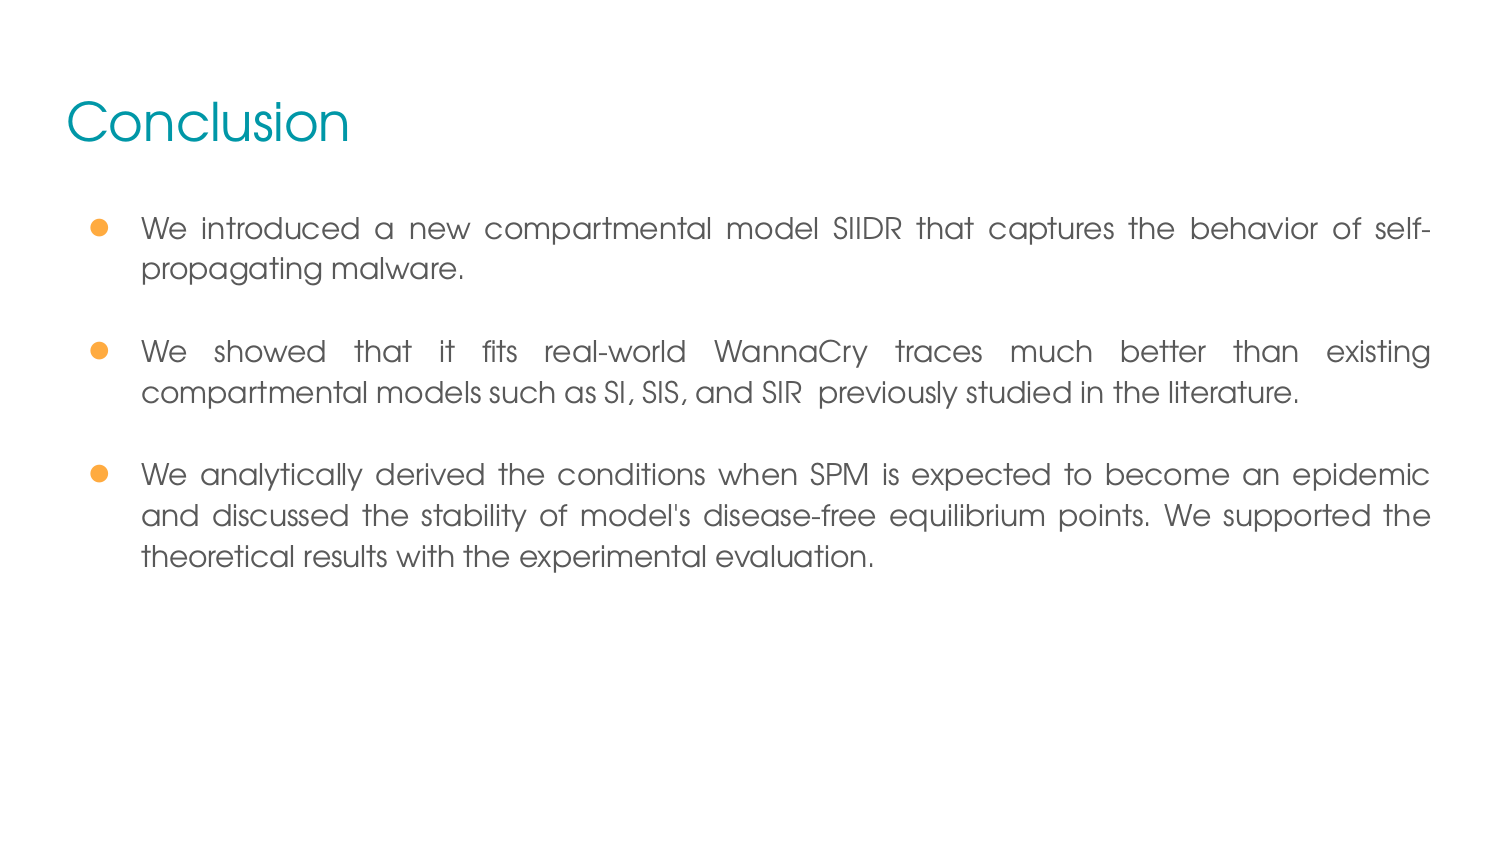

# Conclusion
We introduced a new compartmental model SIIDR that captures the behavior of self-propagating malware.

We showed that it fits real-world WannaCry traces much better than existing compartmental models such as SI, SIS, and SIR  previously studied in the literature.

We analytically derived the conditions when SPM is expected to become an epidemic and discussed the stability of model's disease-free equilibrium points. We supported the theoretical results with the experimental evaluation.